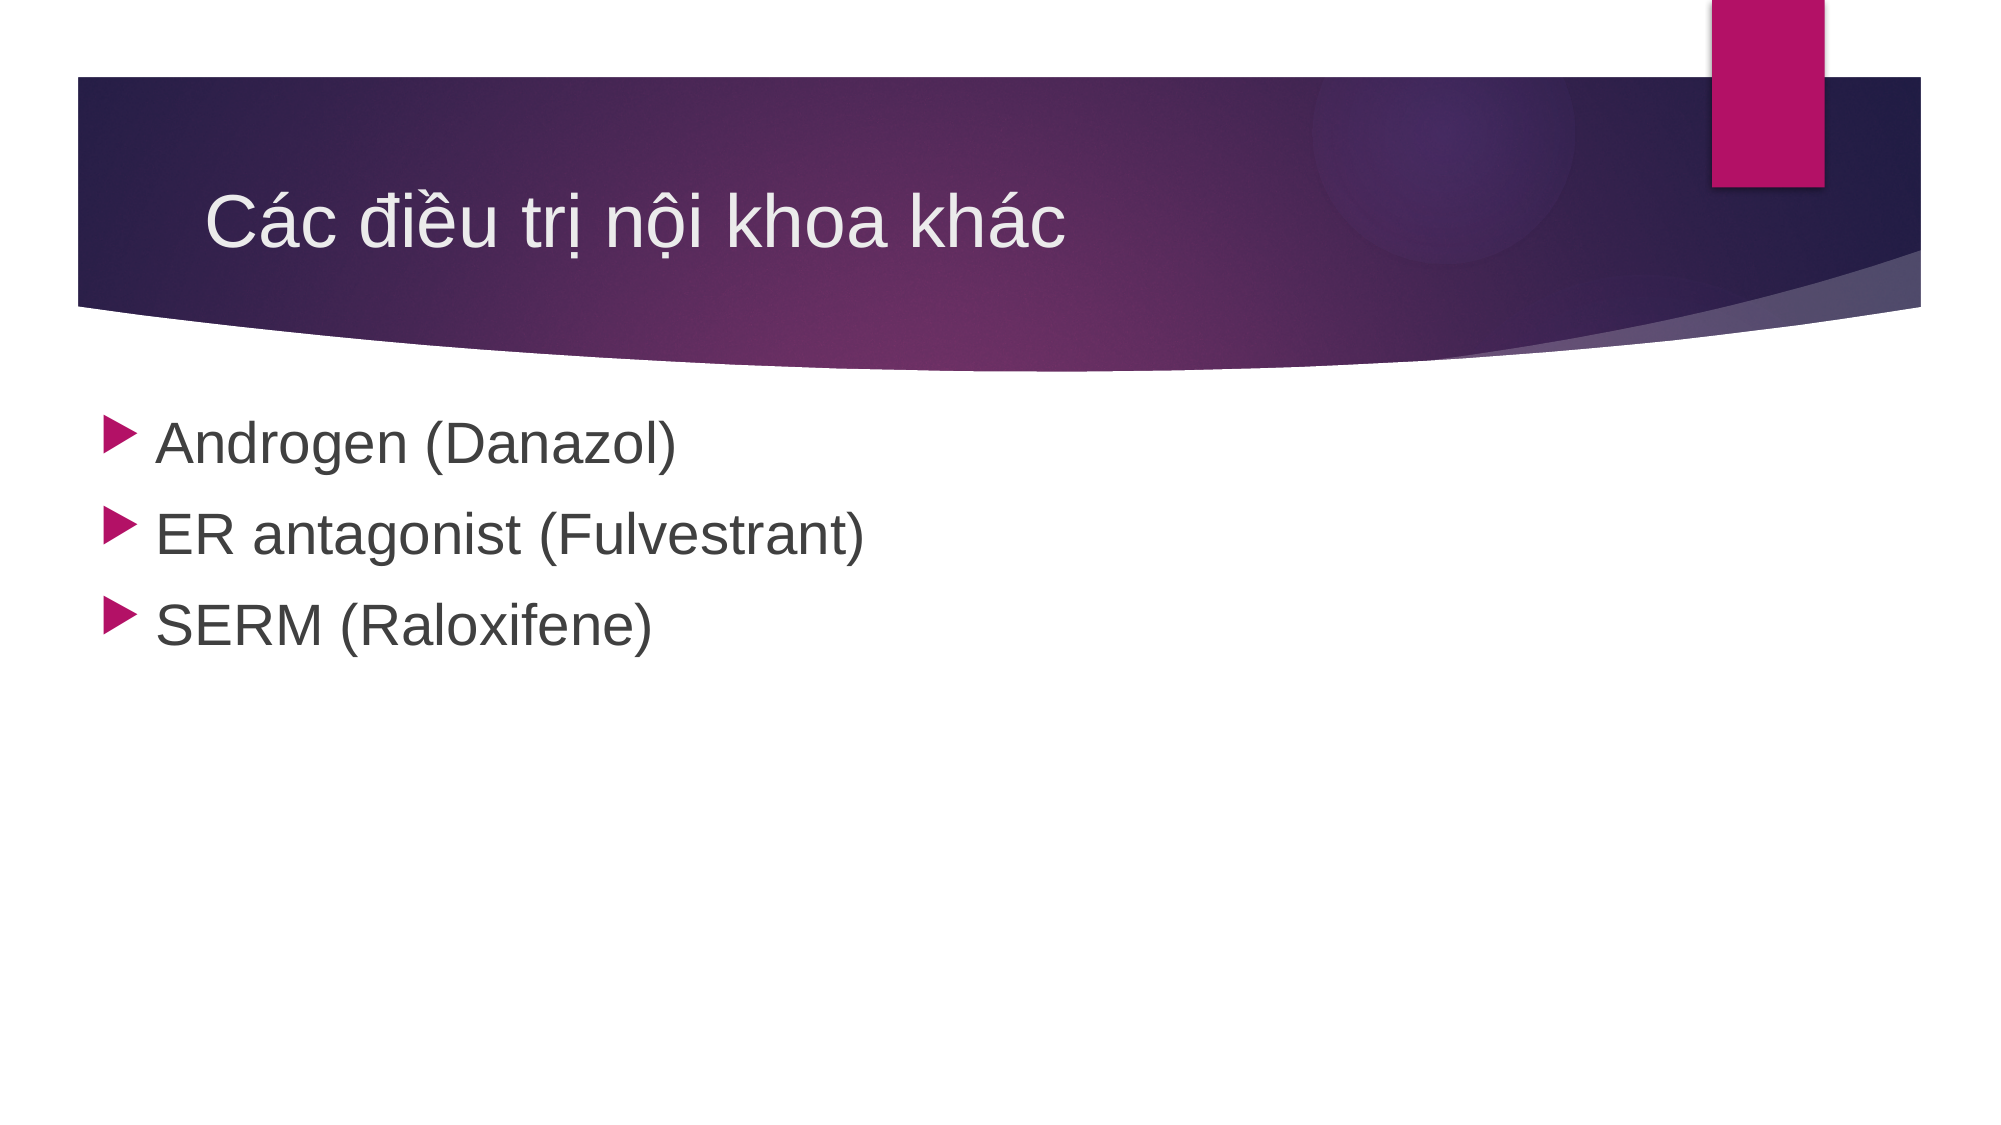

# Các điều trị nội khoa khác
Androgen (Danazol)
ER antagonist (Fulvestrant)
SERM (Raloxifene)